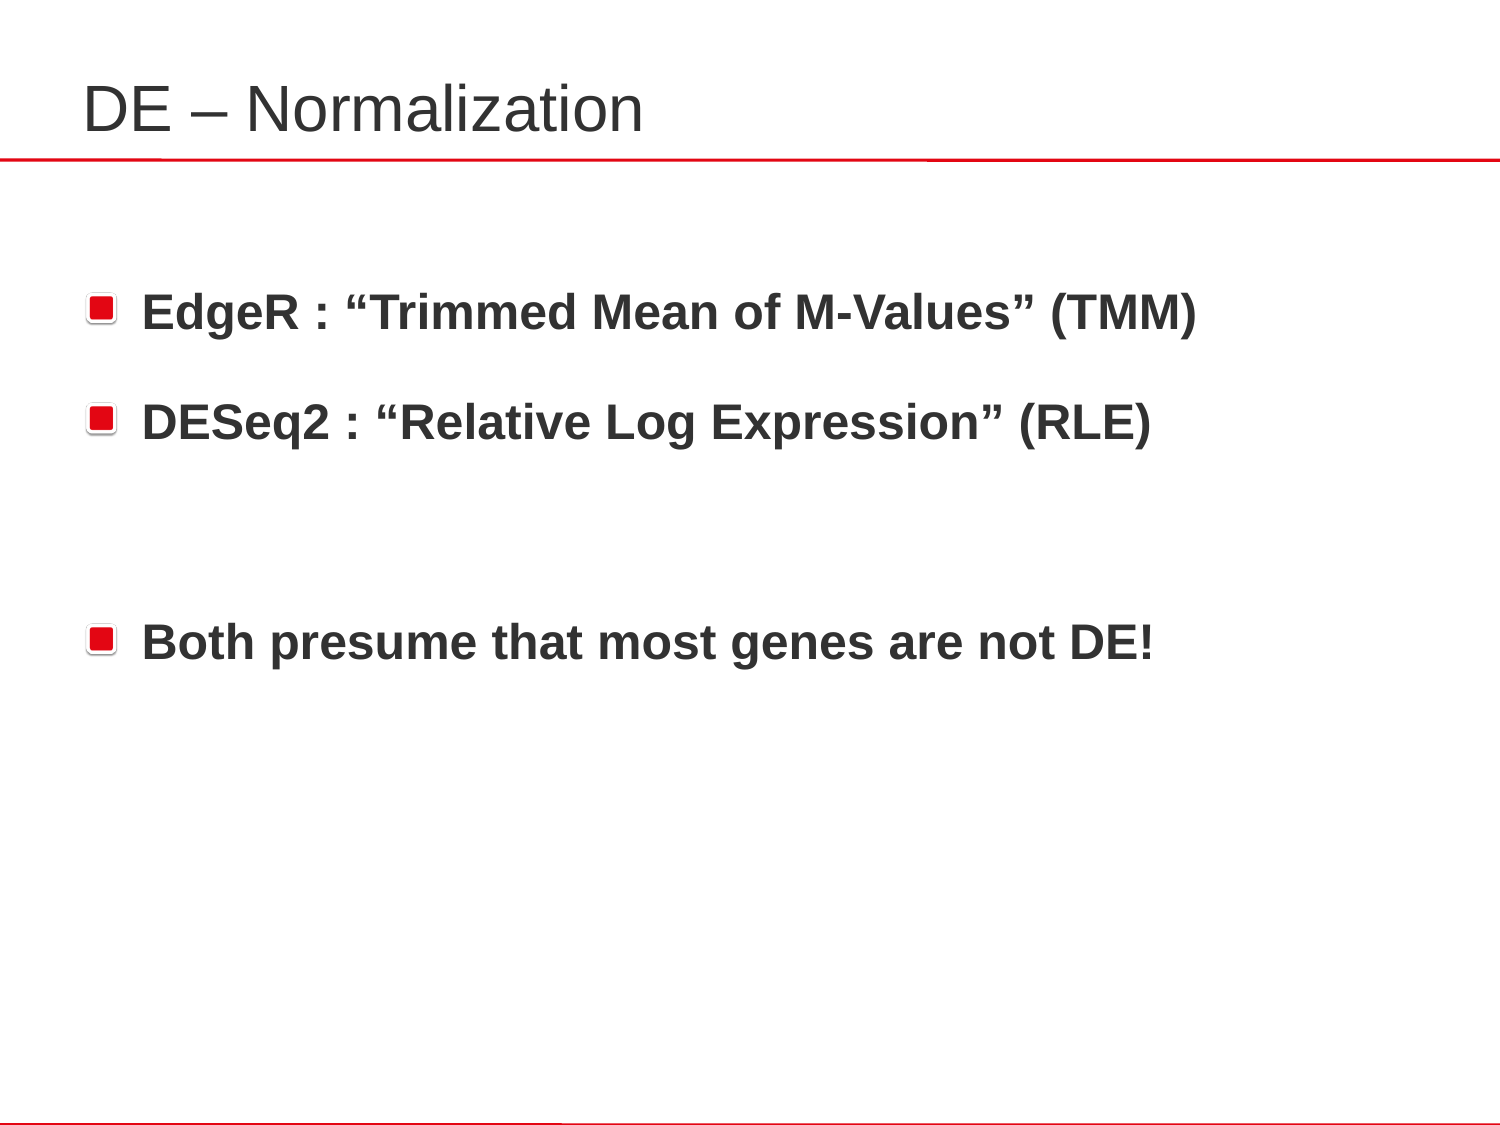

DE – Normalization

EdgeR : “Trimmed Mean of M-Values” (TMM)
DESeq2 : “Relative Log Expression” (RLE)

Both presume that most genes are not DE!